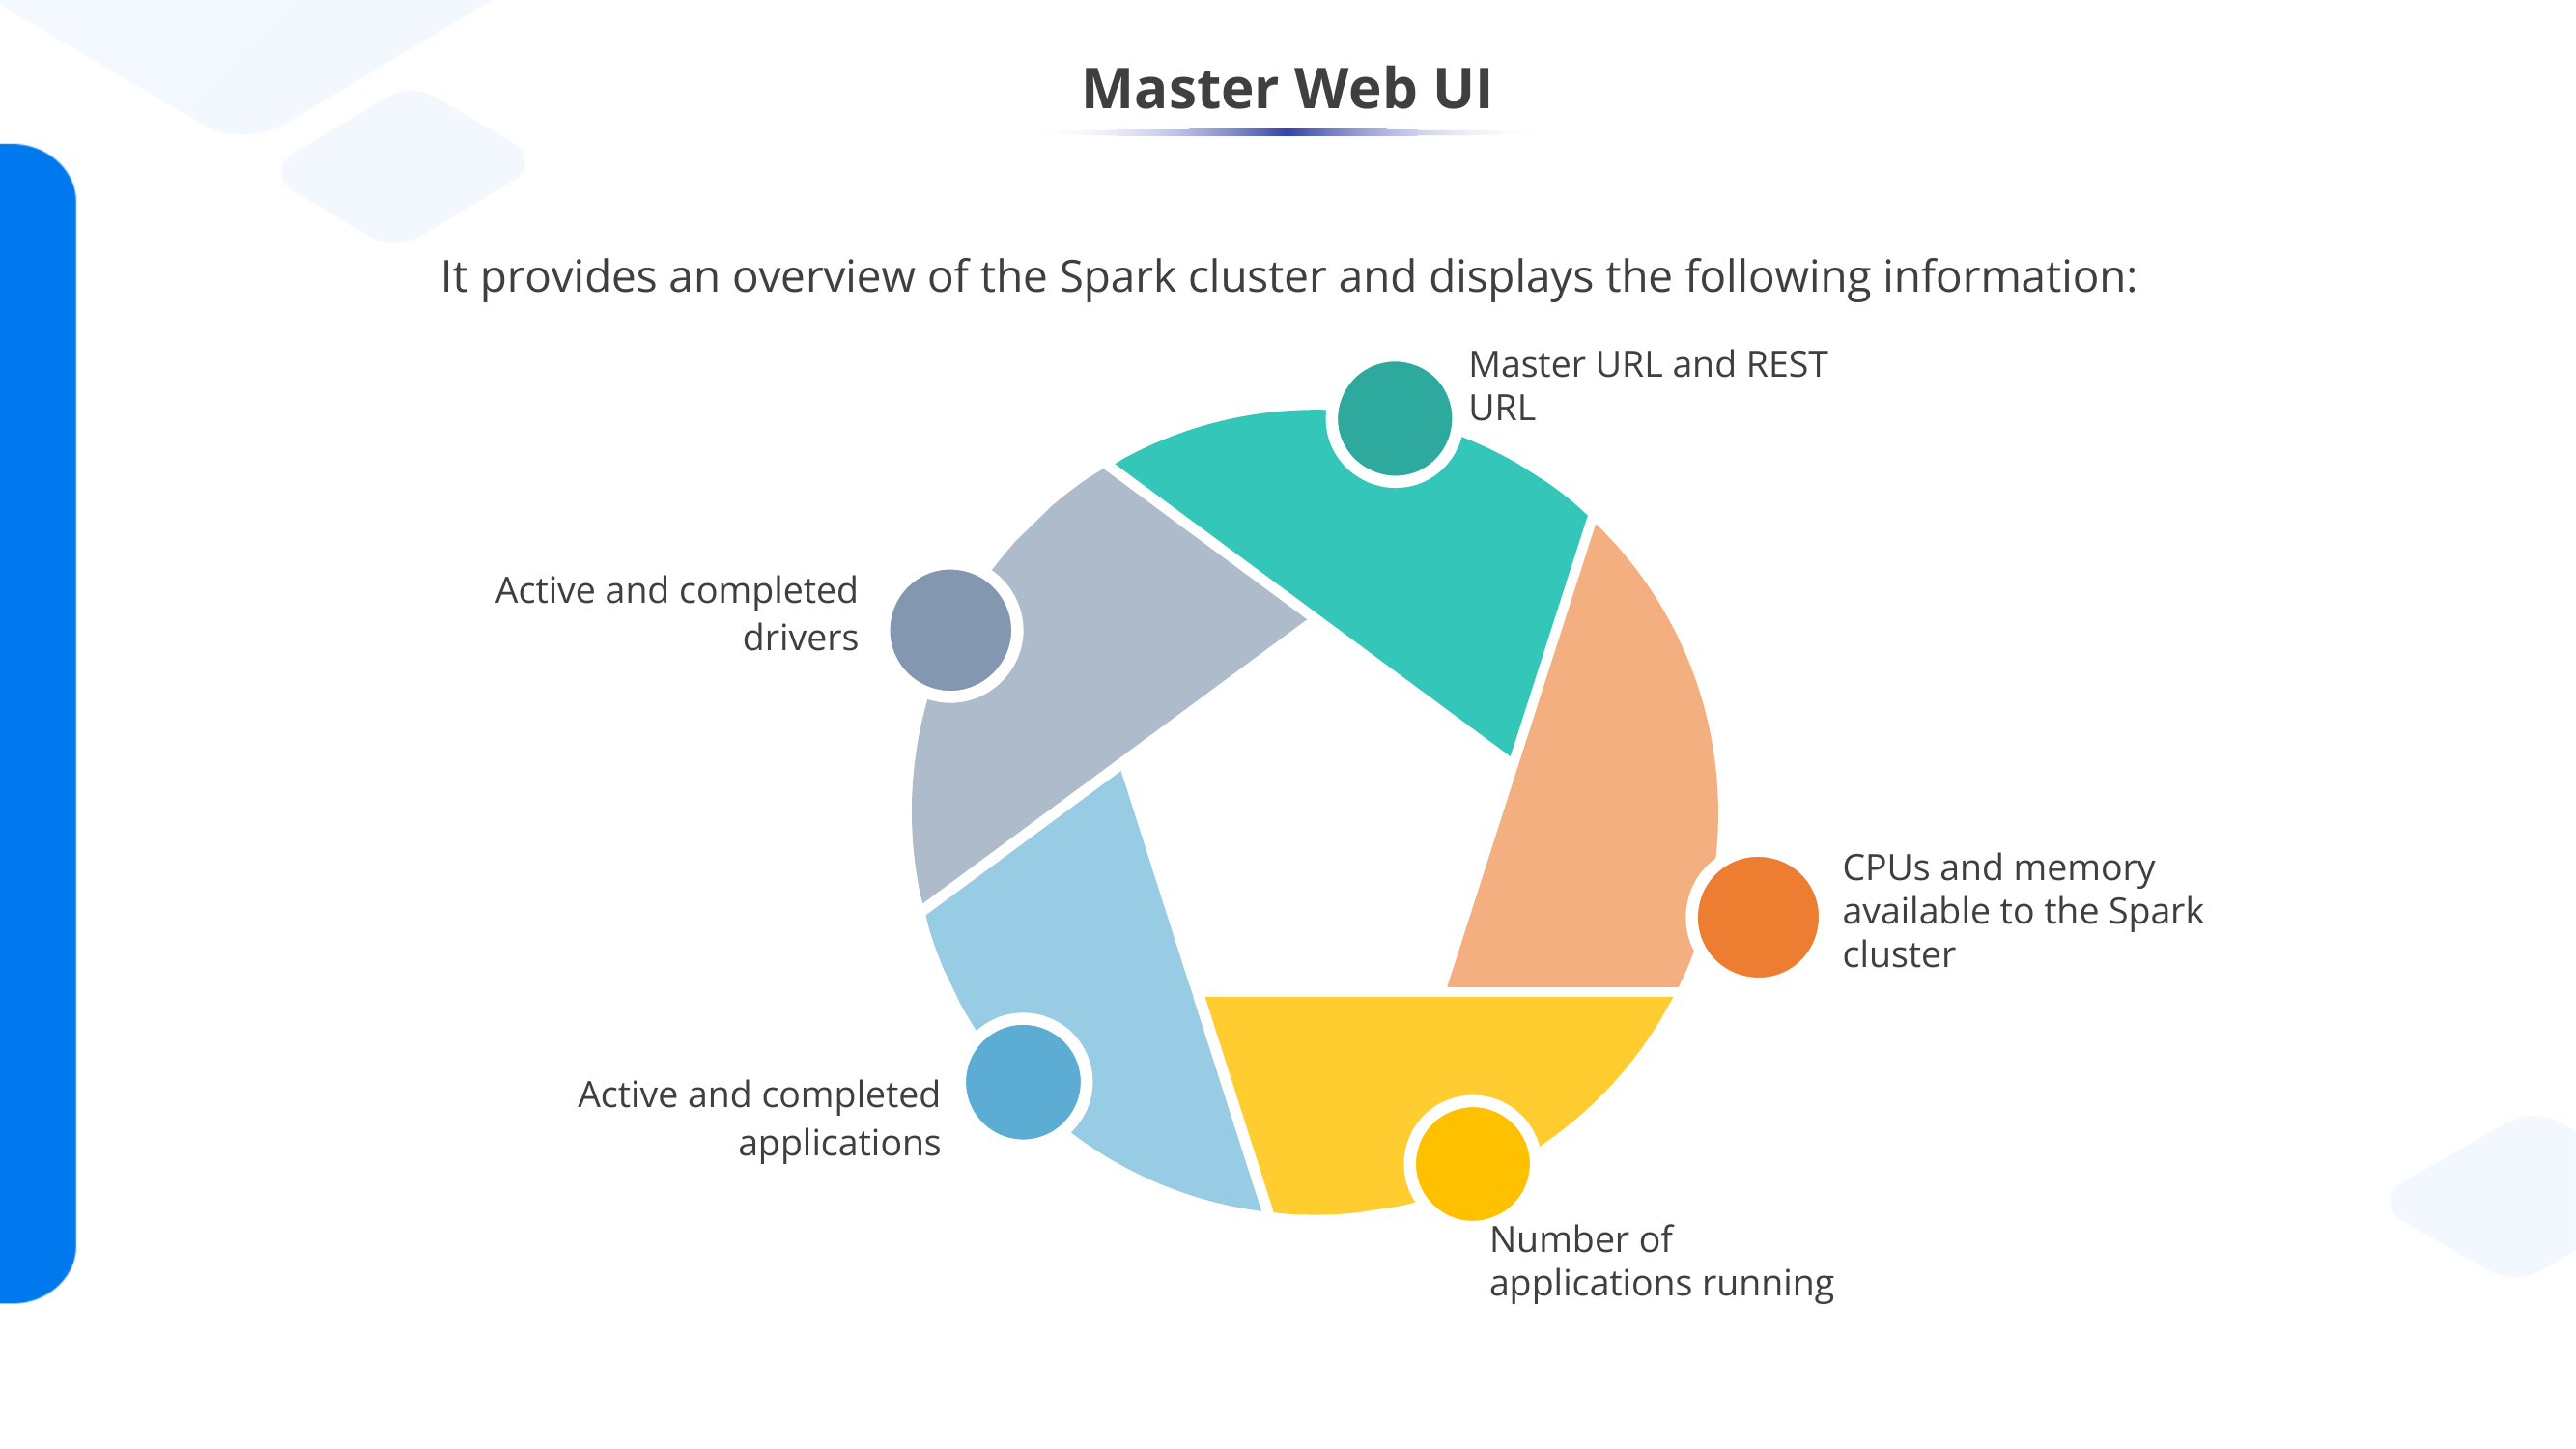

# Master Web UI

It provides an overview of the Spark cluster and displays the following information:

Master URL and REST URL

Active and completed drivers

CPUs and memory available to the Spark cluster

Active and completed applications
Number of applications running